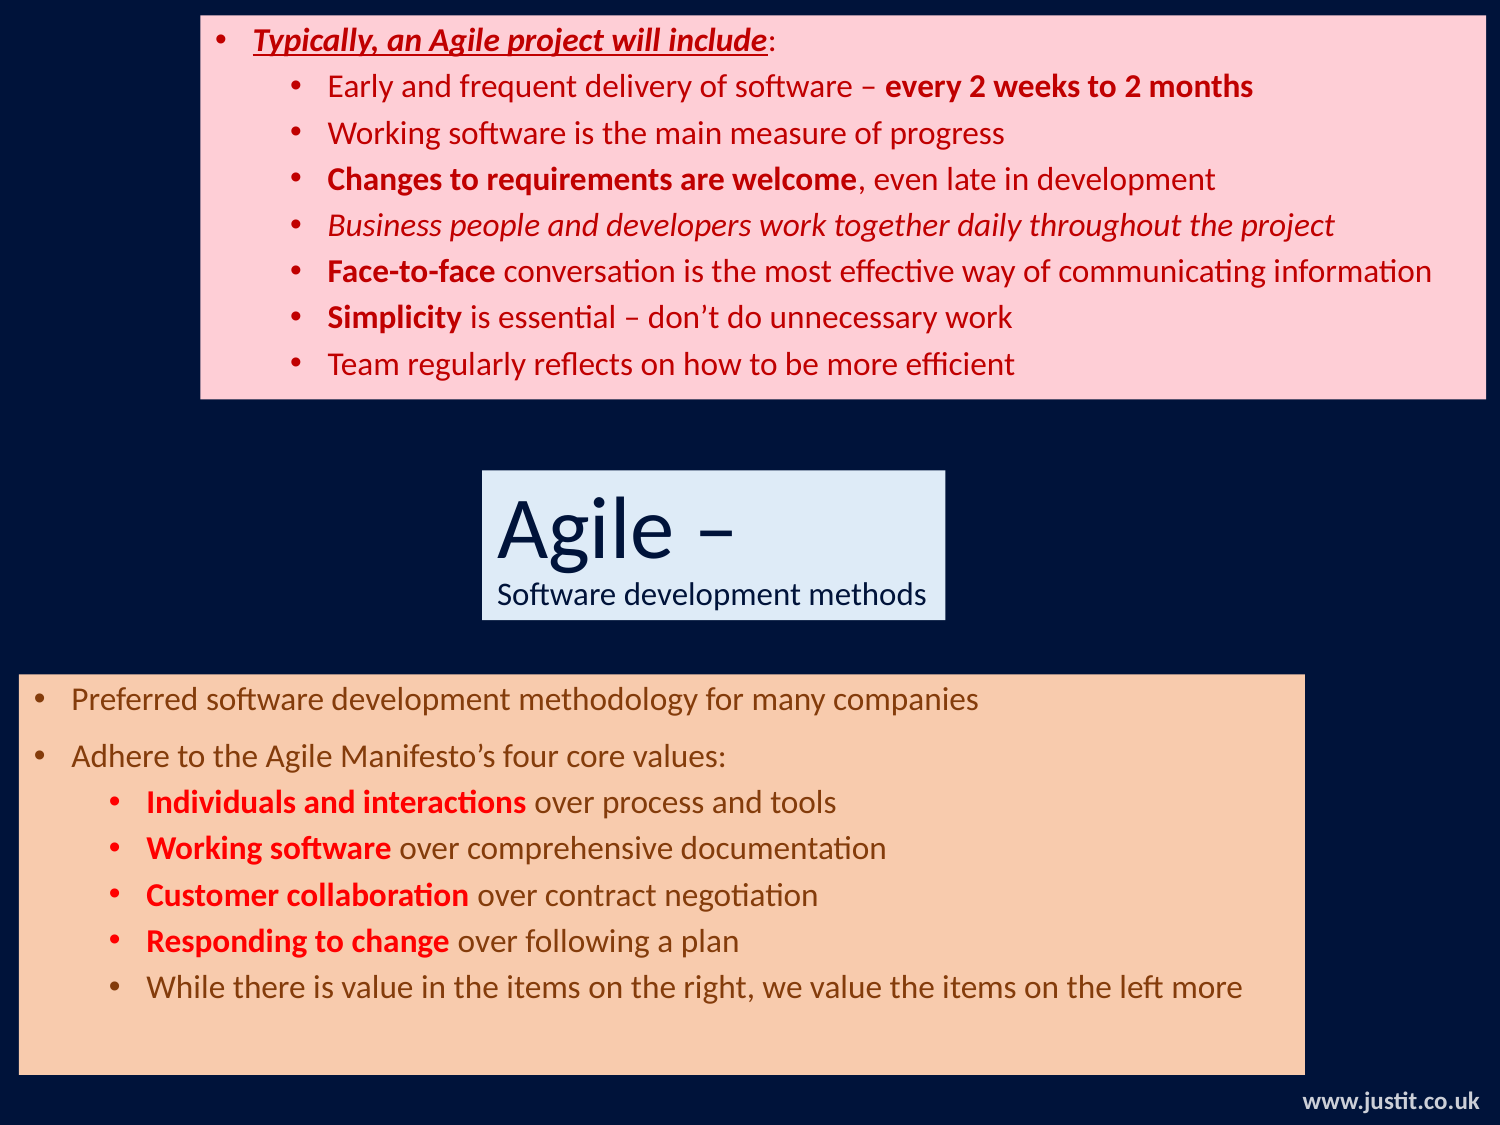

Typically, an Agile project will include:
Early and frequent delivery of software – every 2 weeks to 2 months
Working software is the main measure of progress
Changes to requirements are welcome, even late in development
Business people and developers work together daily throughout the project
Face-to-face conversation is the most effective way of communicating information
Simplicity is essential – don’t do unnecessary work
Team regularly reflects on how to be more efficient
# Agile – Software development methods
Preferred software development methodology for many companies
Adhere to the Agile Manifesto’s four core values:
Individuals and interactions over process and tools
Working software over comprehensive documentation
Customer collaboration over contract negotiation
Responding to change over following a plan
While there is value in the items on the right, we value the items on the left more

www.justit.co.uk